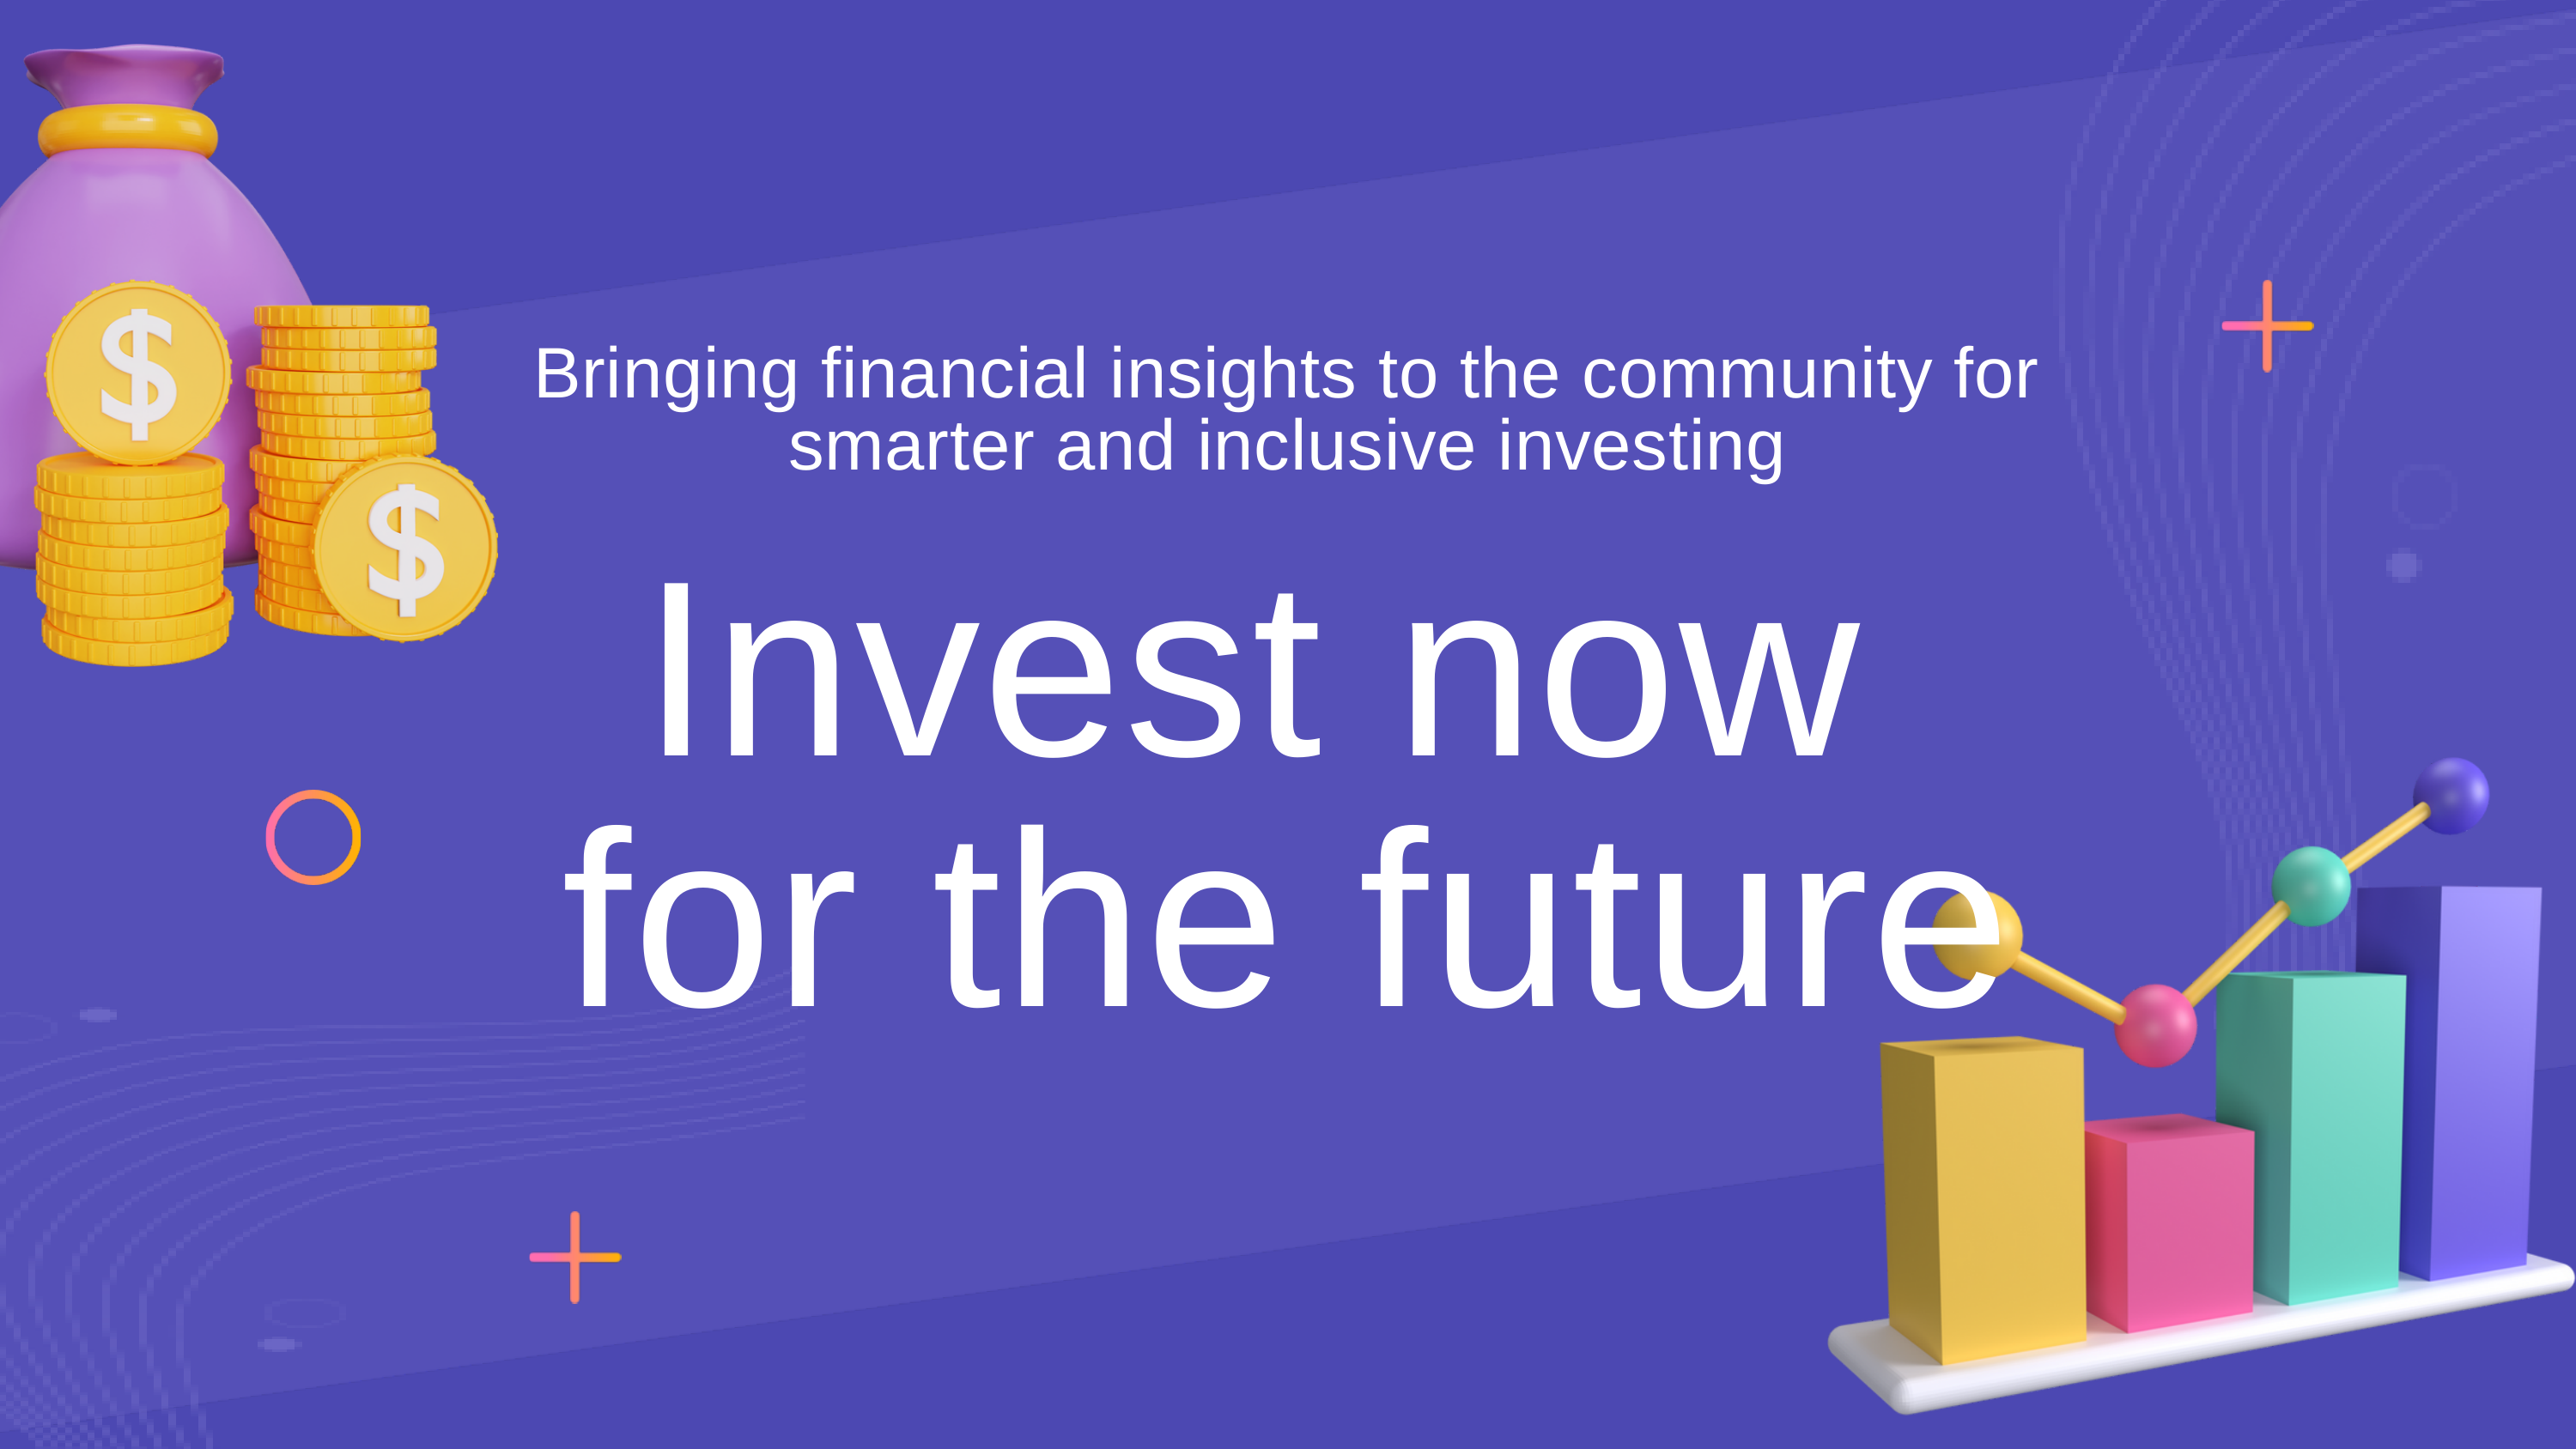

Bringing financial insights to the community for smarter and inclusive investing

Invest now
for the future